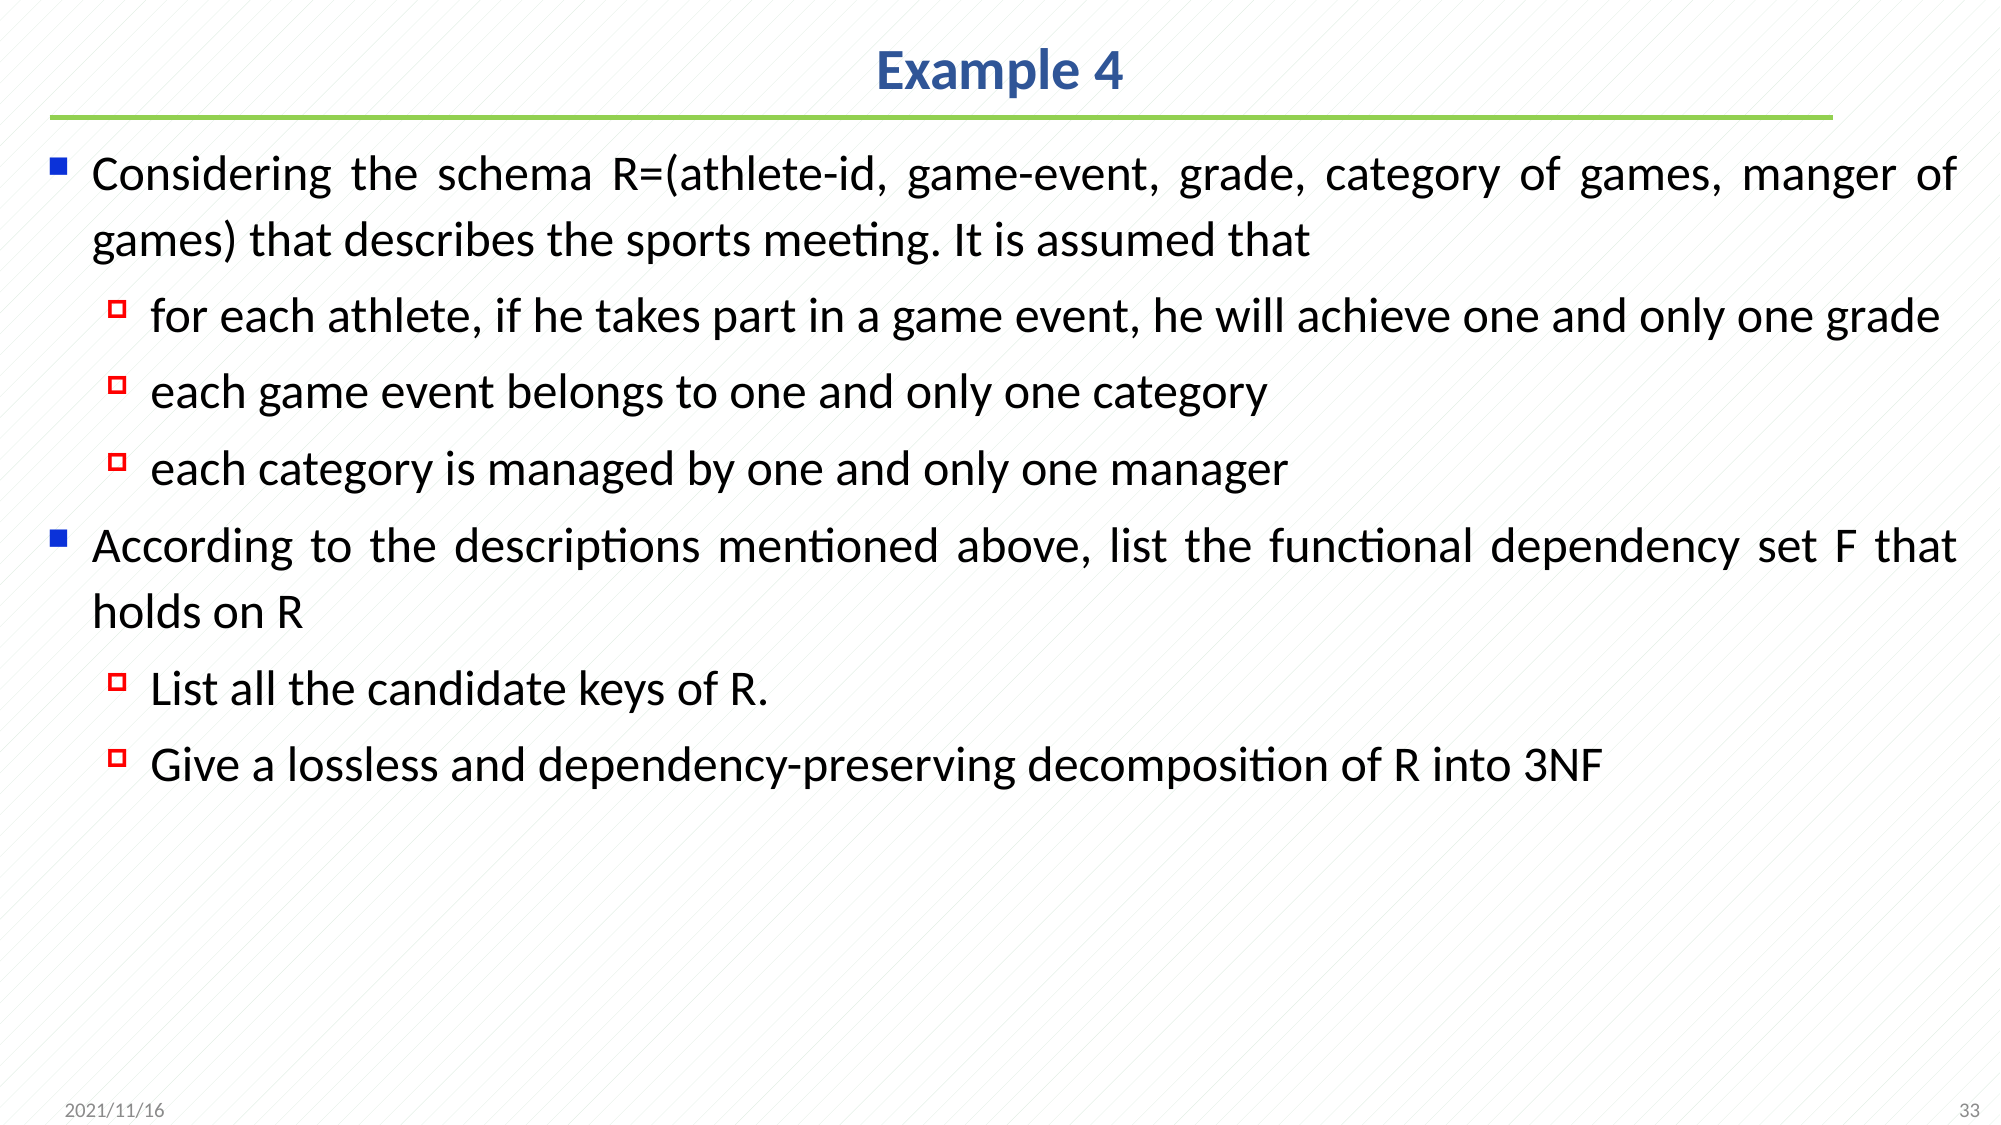

# Example 4
Considering the schema R=(athlete-id, game-event, grade, category of games, manger of games) that describes the sports meeting. It is assumed that
for each athlete, if he takes part in a game event, he will achieve one and only one grade
each game event belongs to one and only one category
each category is managed by one and only one manager
According to the descriptions mentioned above, list the functional dependency set F that holds on R
List all the candidate keys of R.
Give a lossless and dependency-preserving decomposition of R into 3NF

33
2021/11/16